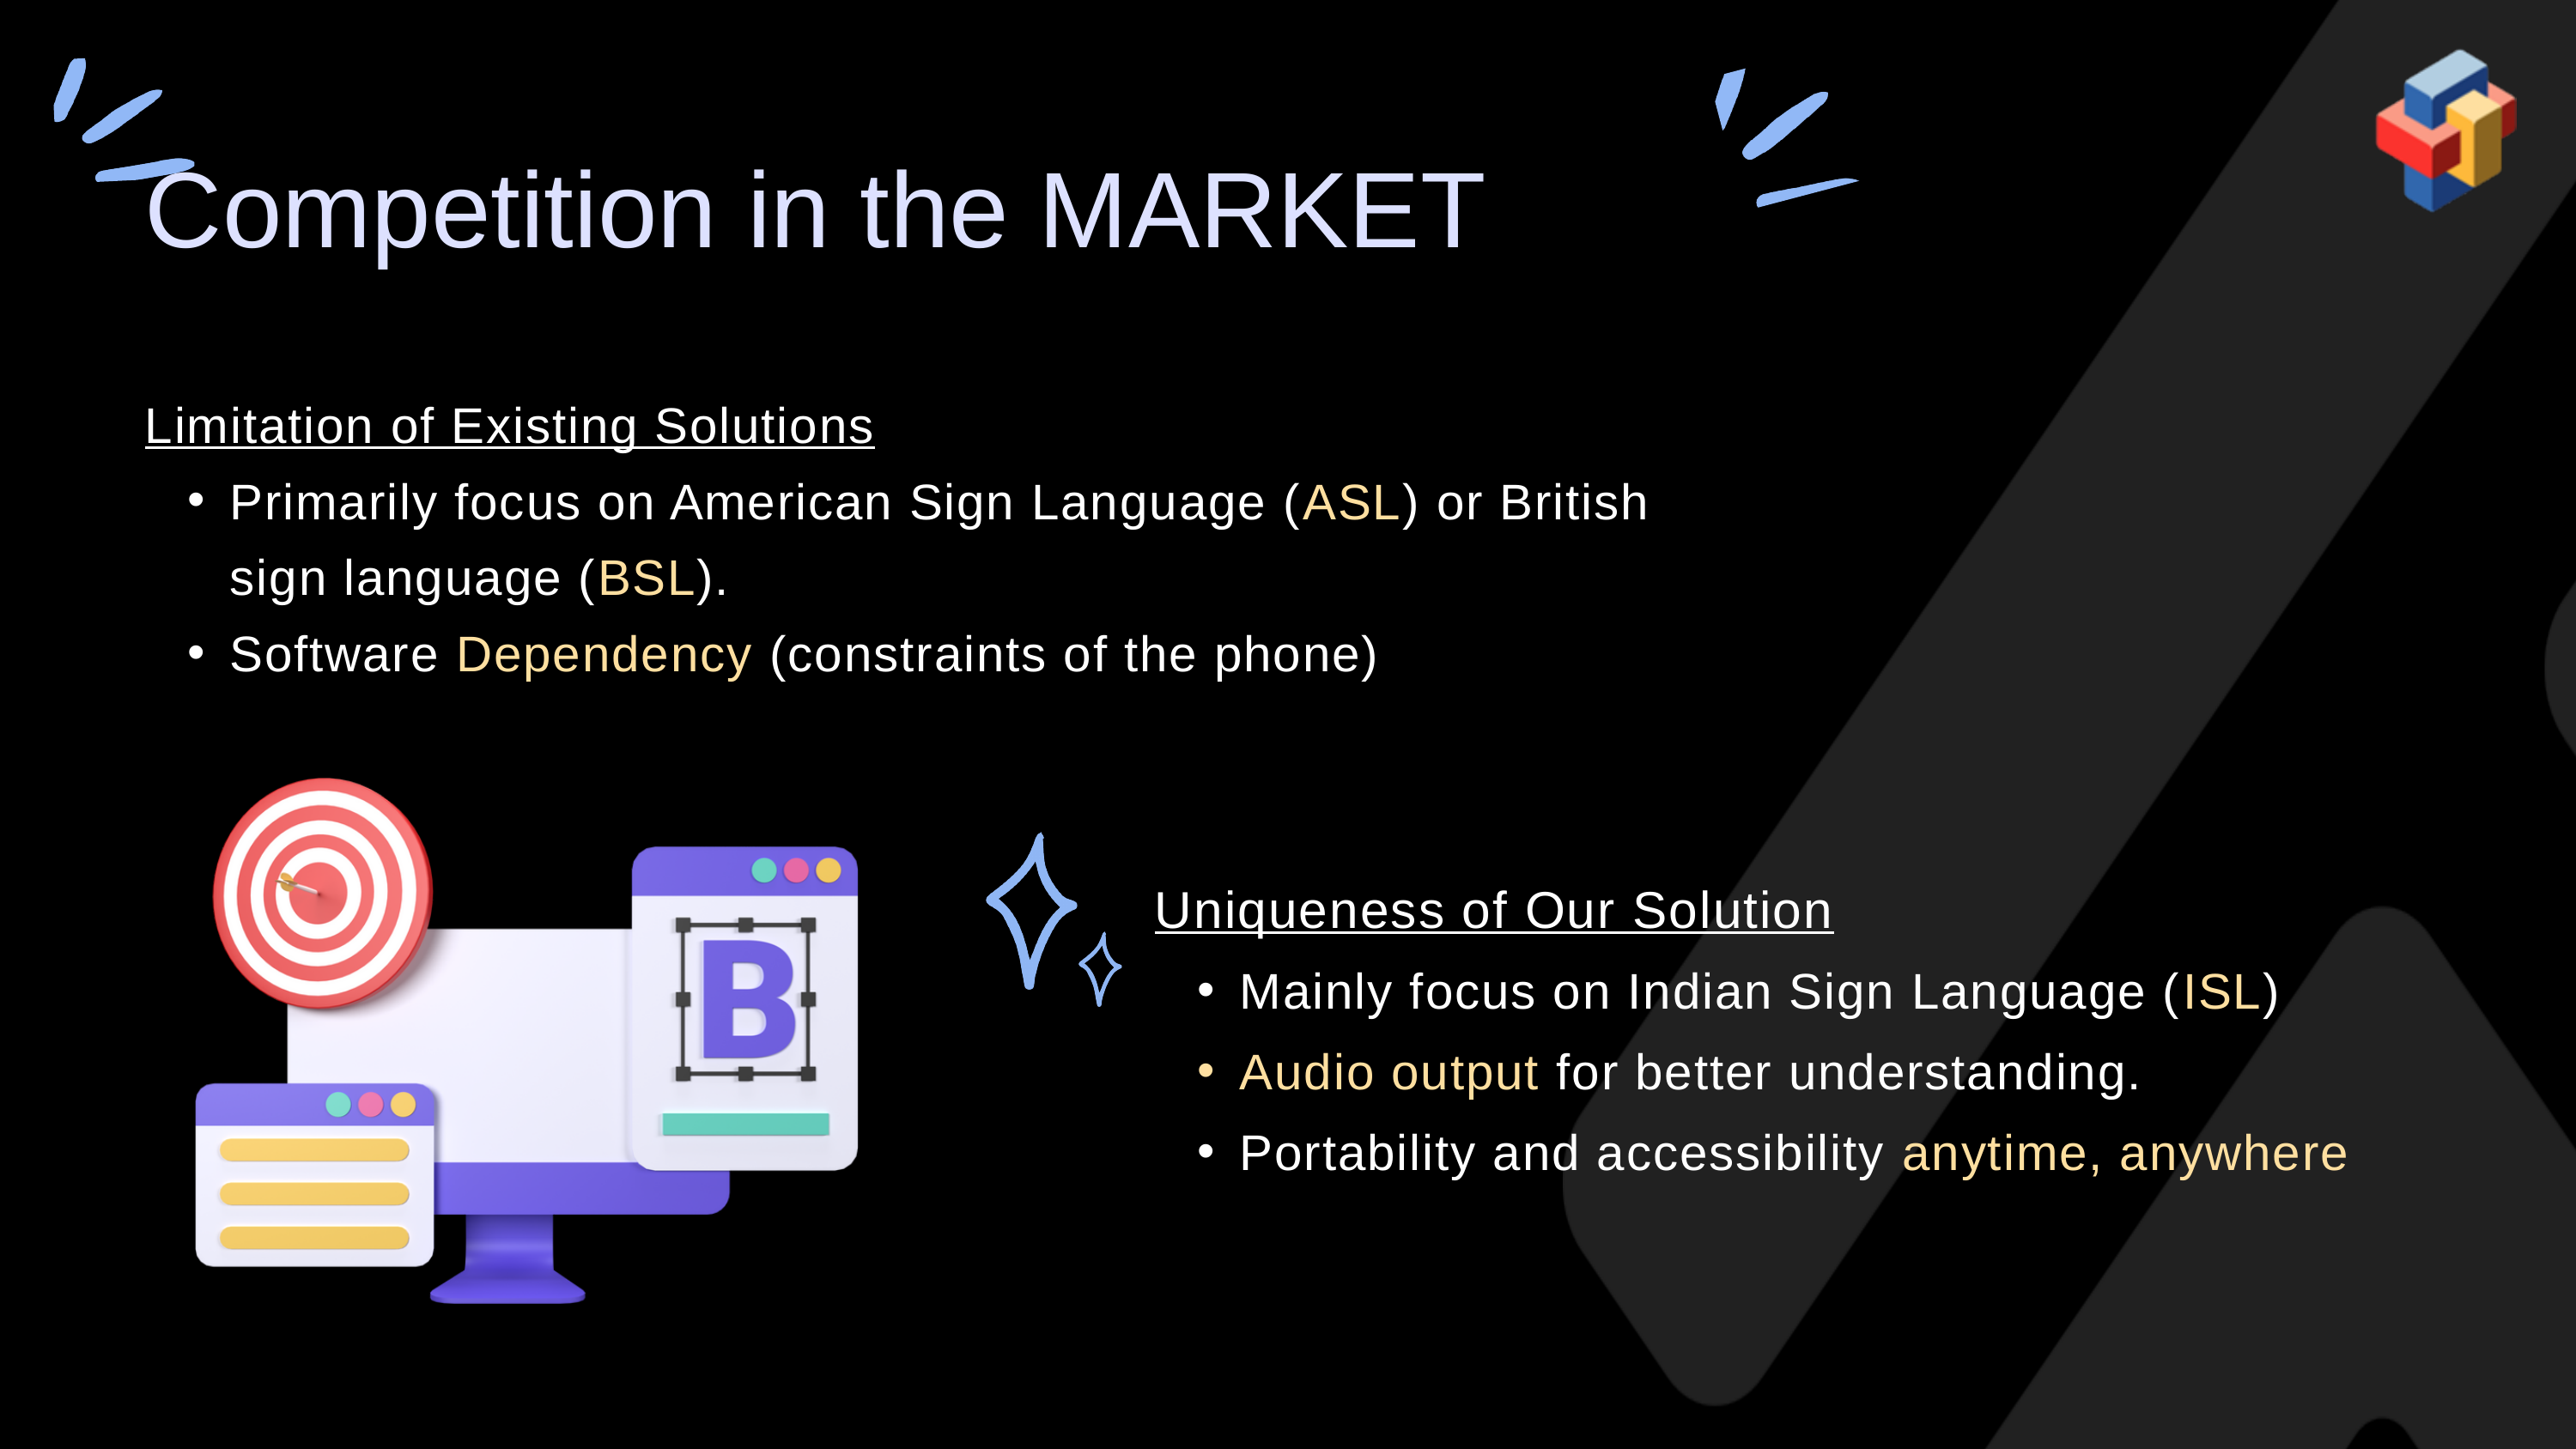

Competition in the MARKET
Limitation of Existing Solutions
Primarily focus on American Sign Language (ASL) or British sign language (BSL).
Software Dependency (constraints of the phone)

Uniqueness of Our Solution
Mainly focus on Indian Sign Language (ISL)
Audio output for better understanding.
Portability and accessibility anytime, anywhere